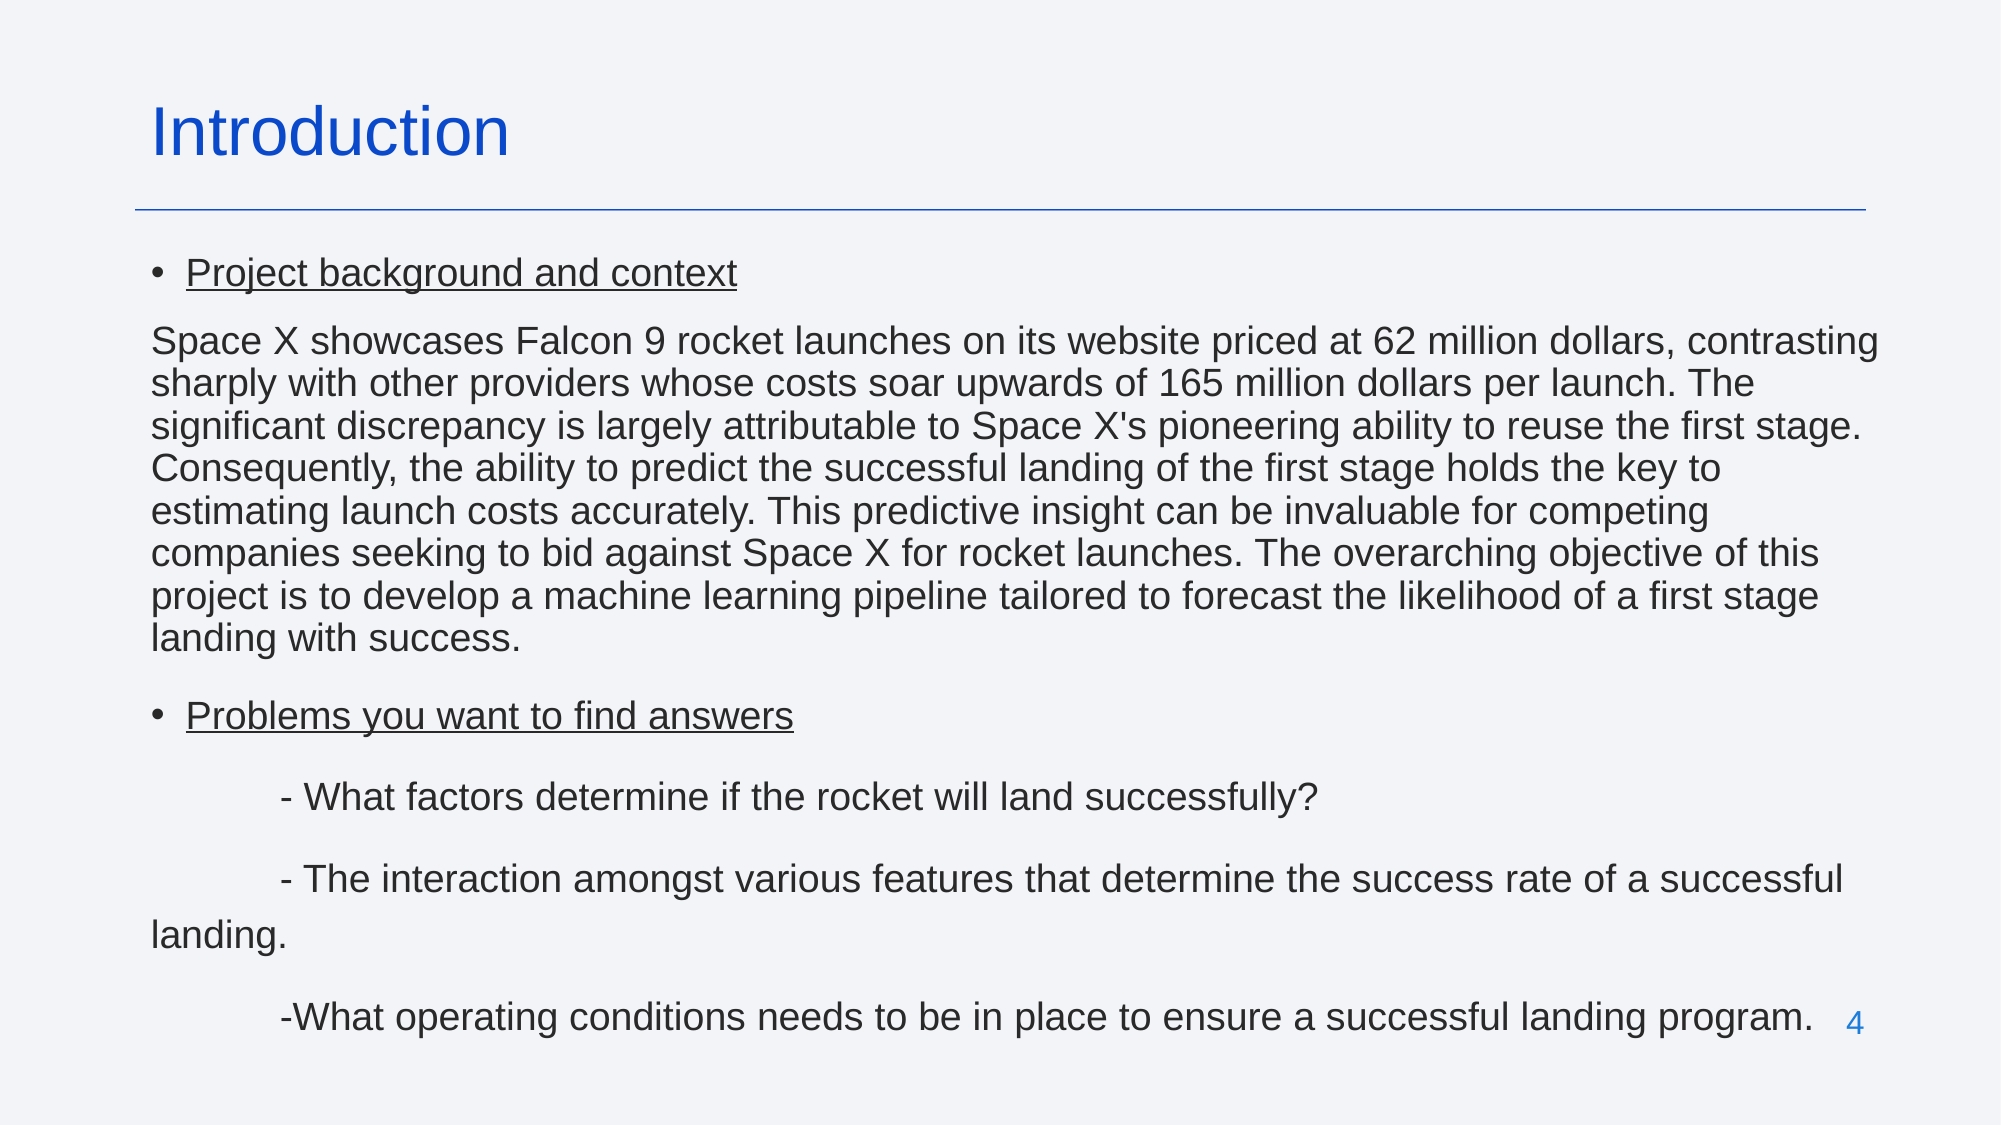

Introduction
Project background and context
Space X showcases Falcon 9 rocket launches on its website priced at 62 million dollars, contrasting sharply with other providers whose costs soar upwards of 165 million dollars per launch. The significant discrepancy is largely attributable to Space X's pioneering ability to reuse the first stage. Consequently, the ability to predict the successful landing of the first stage holds the key to estimating launch costs accurately. This predictive insight can be invaluable for competing companies seeking to bid against Space X for rocket launches. The overarching objective of this project is to develop a machine learning pipeline tailored to forecast the likelihood of a first stage landing with success.
Problems you want to find answers
	- What factors determine if the rocket will land successfully?
	- The interaction amongst various features that determine the success rate of a successful landing.
	-What operating conditions needs to be in place to ensure a successful landing program.
4